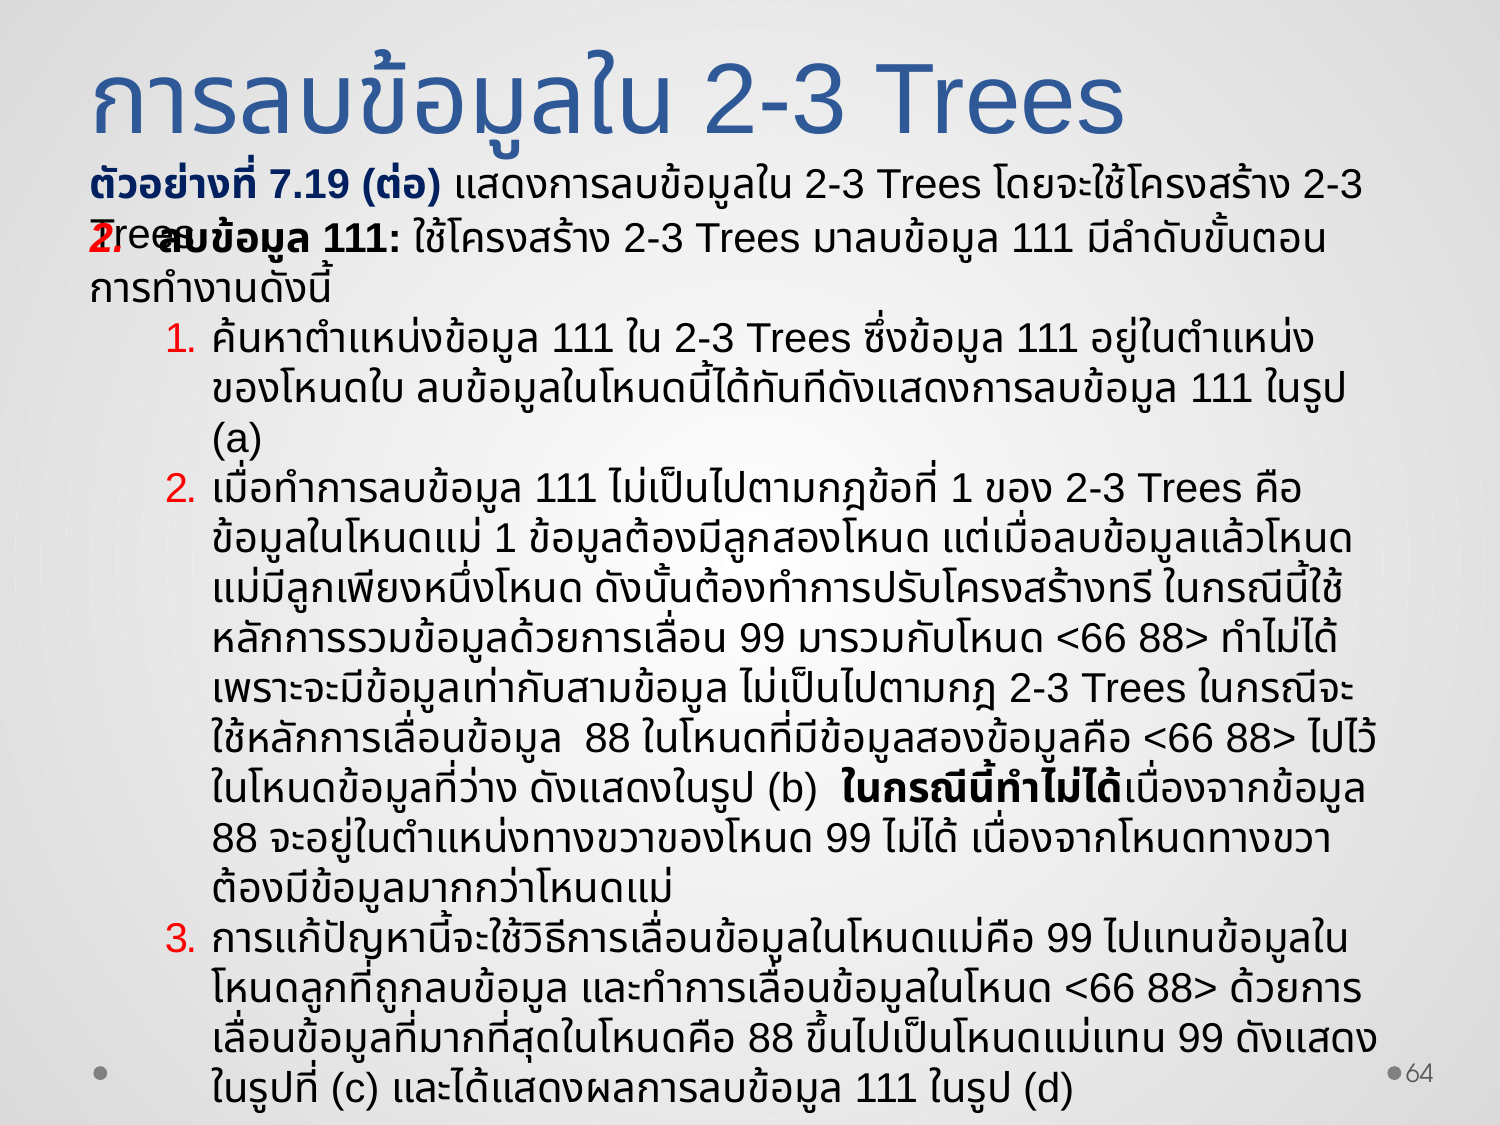

การลบข้อมูลใน 2-3 Trees
ตัวอย่างที่ 7.19 (ต่อ) แสดงการลบข้อมูลใน 2-3 Trees โดยจะใช้โครงสร้าง 2-3 Trees
2.   ลบข้อมูล 111: ใช้โครงสร้าง 2-3 Trees มาลบข้อมูล 111 มีลำดับขั้นตอนการทำงานดังนี้
ค้นหาตำแหน่งข้อมูล 111 ใน 2-3 Trees ซึ่งข้อมูล 111 อยู่ในตำแหน่งของโหนดใบ ลบข้อมูลในโหนดนี้ได้ทันทีดังแสดงการลบข้อมูล 111 ในรูป (a)
เมื่อทำการลบข้อมูล 111 ไม่เป็นไปตามกฎข้อที่ 1 ของ 2-3 Trees คือข้อมูลในโหนดแม่ 1 ข้อมูลต้องมีลูกสองโหนด แต่เมื่อลบข้อมูลแล้วโหนดแม่มีลูกเพียงหนึ่งโหนด ดังนั้นต้องทำการปรับโครงสร้างทรี ในกรณีนี้ใช้หลักการรวมข้อมูลด้วยการเลื่อน 99 มารวมกับโหนด <66 88> ทำไม่ได้เพราะจะมีข้อมูลเท่ากับสามข้อมูล ไม่เป็นไปตามกฎ 2-3 Trees ในกรณีจะใช้หลักการเลื่อนข้อมูล  88 ในโหนดที่มีข้อมูลสองข้อมูลคือ <66 88> ไปไว้ในโหนดข้อมูลที่ว่าง ดังแสดงในรูป (b)  ในกรณีนี้ทำไม่ได้เนื่องจากข้อมูล 88 จะอยู่ในตำแหน่งทางขวาของโหนด 99 ไม่ได้ เนื่องจากโหนดทางขวาต้องมีข้อมูลมากกว่าโหนดแม่
การแก้ปัญหานี้จะใช้วิธีการเลื่อนข้อมูลในโหนดแม่คือ 99 ไปแทนข้อมูลในโหนดลูกที่ถูกลบข้อมูล และทำการเลื่อนข้อมูลในโหนด <66 88> ด้วยการเลื่อนข้อมูลที่มากที่สุดในโหนดคือ 88 ขึ้นไปเป็นโหนดแม่แทน 99 ดังแสดงในรูปที่ (c) และได้แสดงผลการลบข้อมูล 111 ในรูป (d)
64